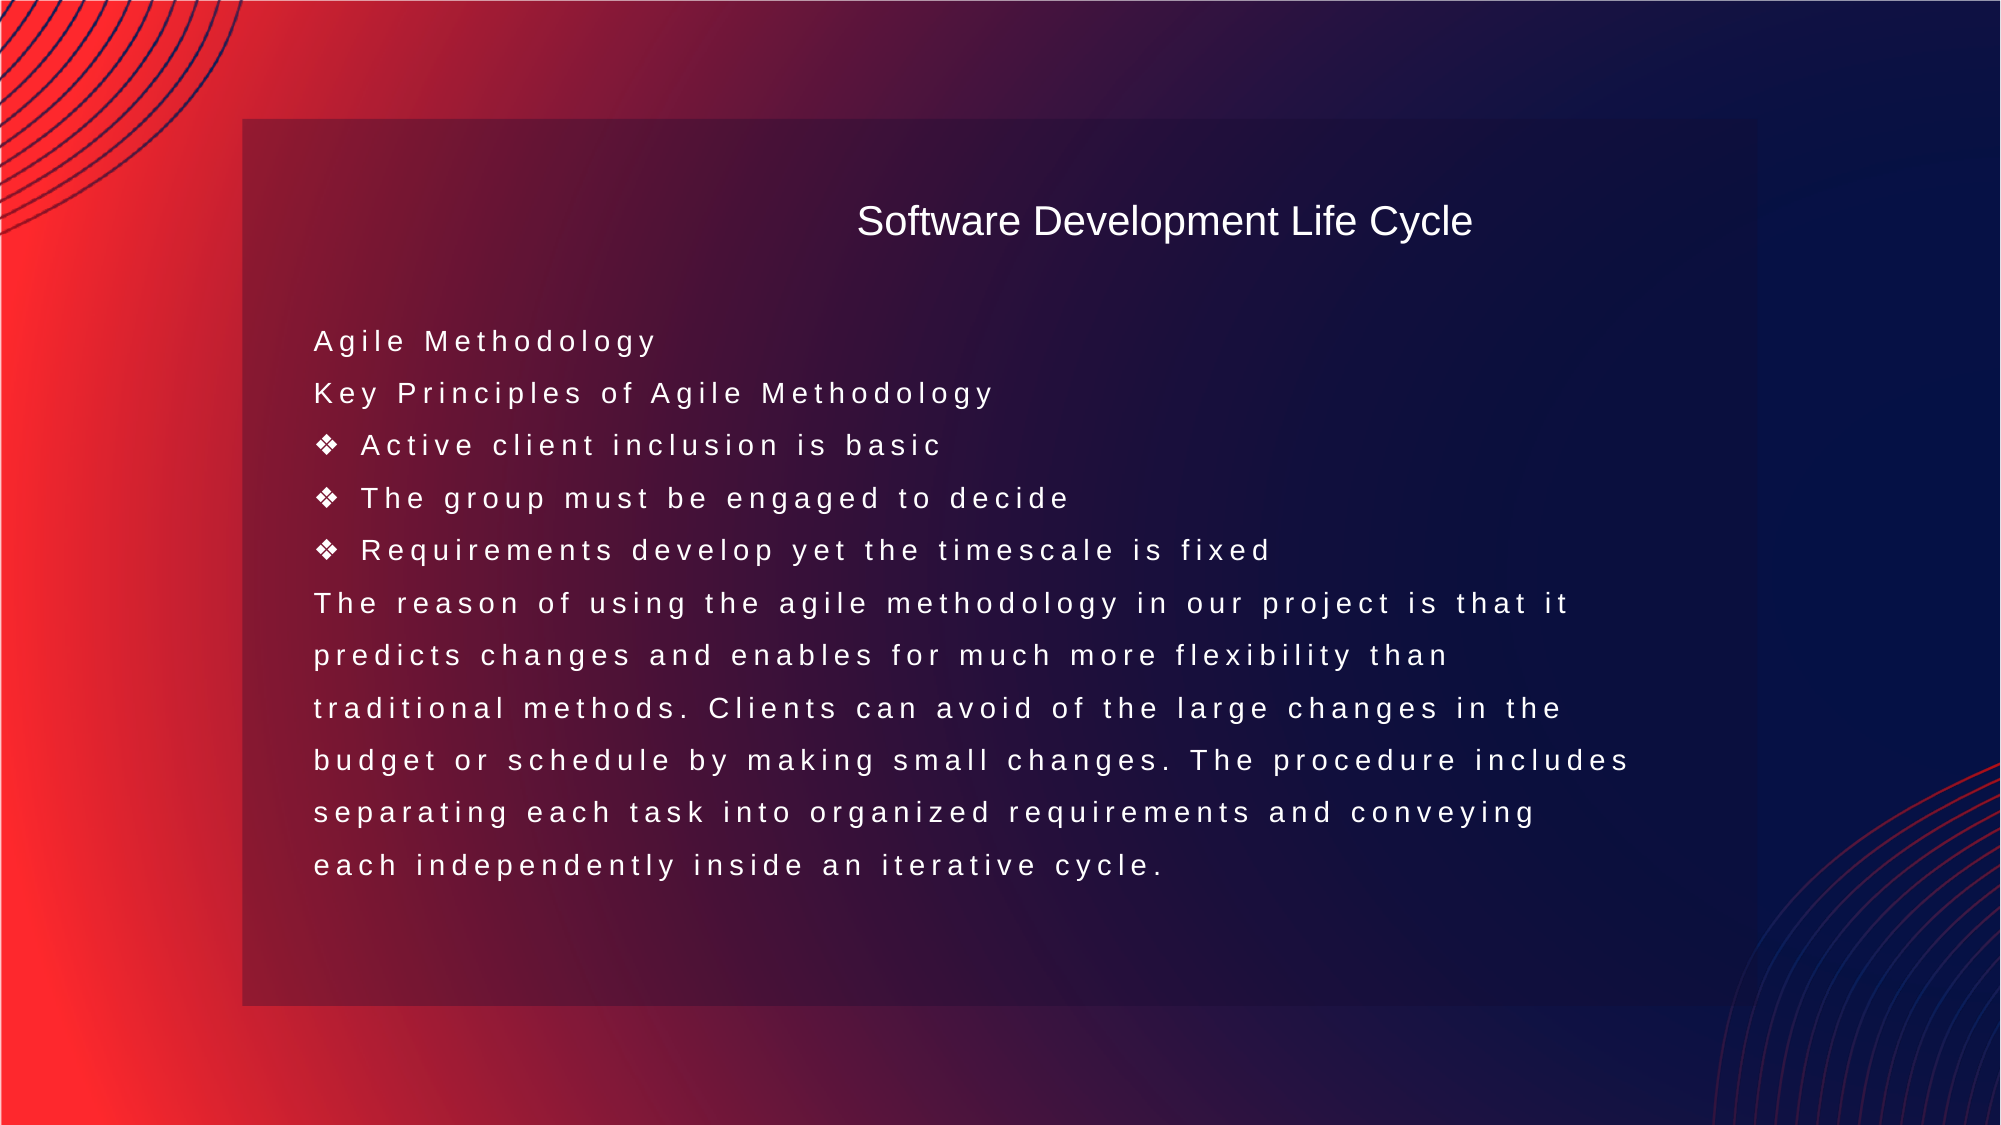

Software Development Life Cycle
Agile Methodology
Key Principles of Agile Methodology
❖ Active client inclusion is basic
❖ The group must be engaged to decide
❖ Requirements develop yet the timescale is fixed
The reason of using the agile methodology in our project is that it
predicts changes and enables for much more flexibility than
traditional methods. Clients can avoid of the large changes in the
budget or schedule by making small changes. The procedure includes
separating each task into organized requirements and conveying
each independently inside an iterative cycle.